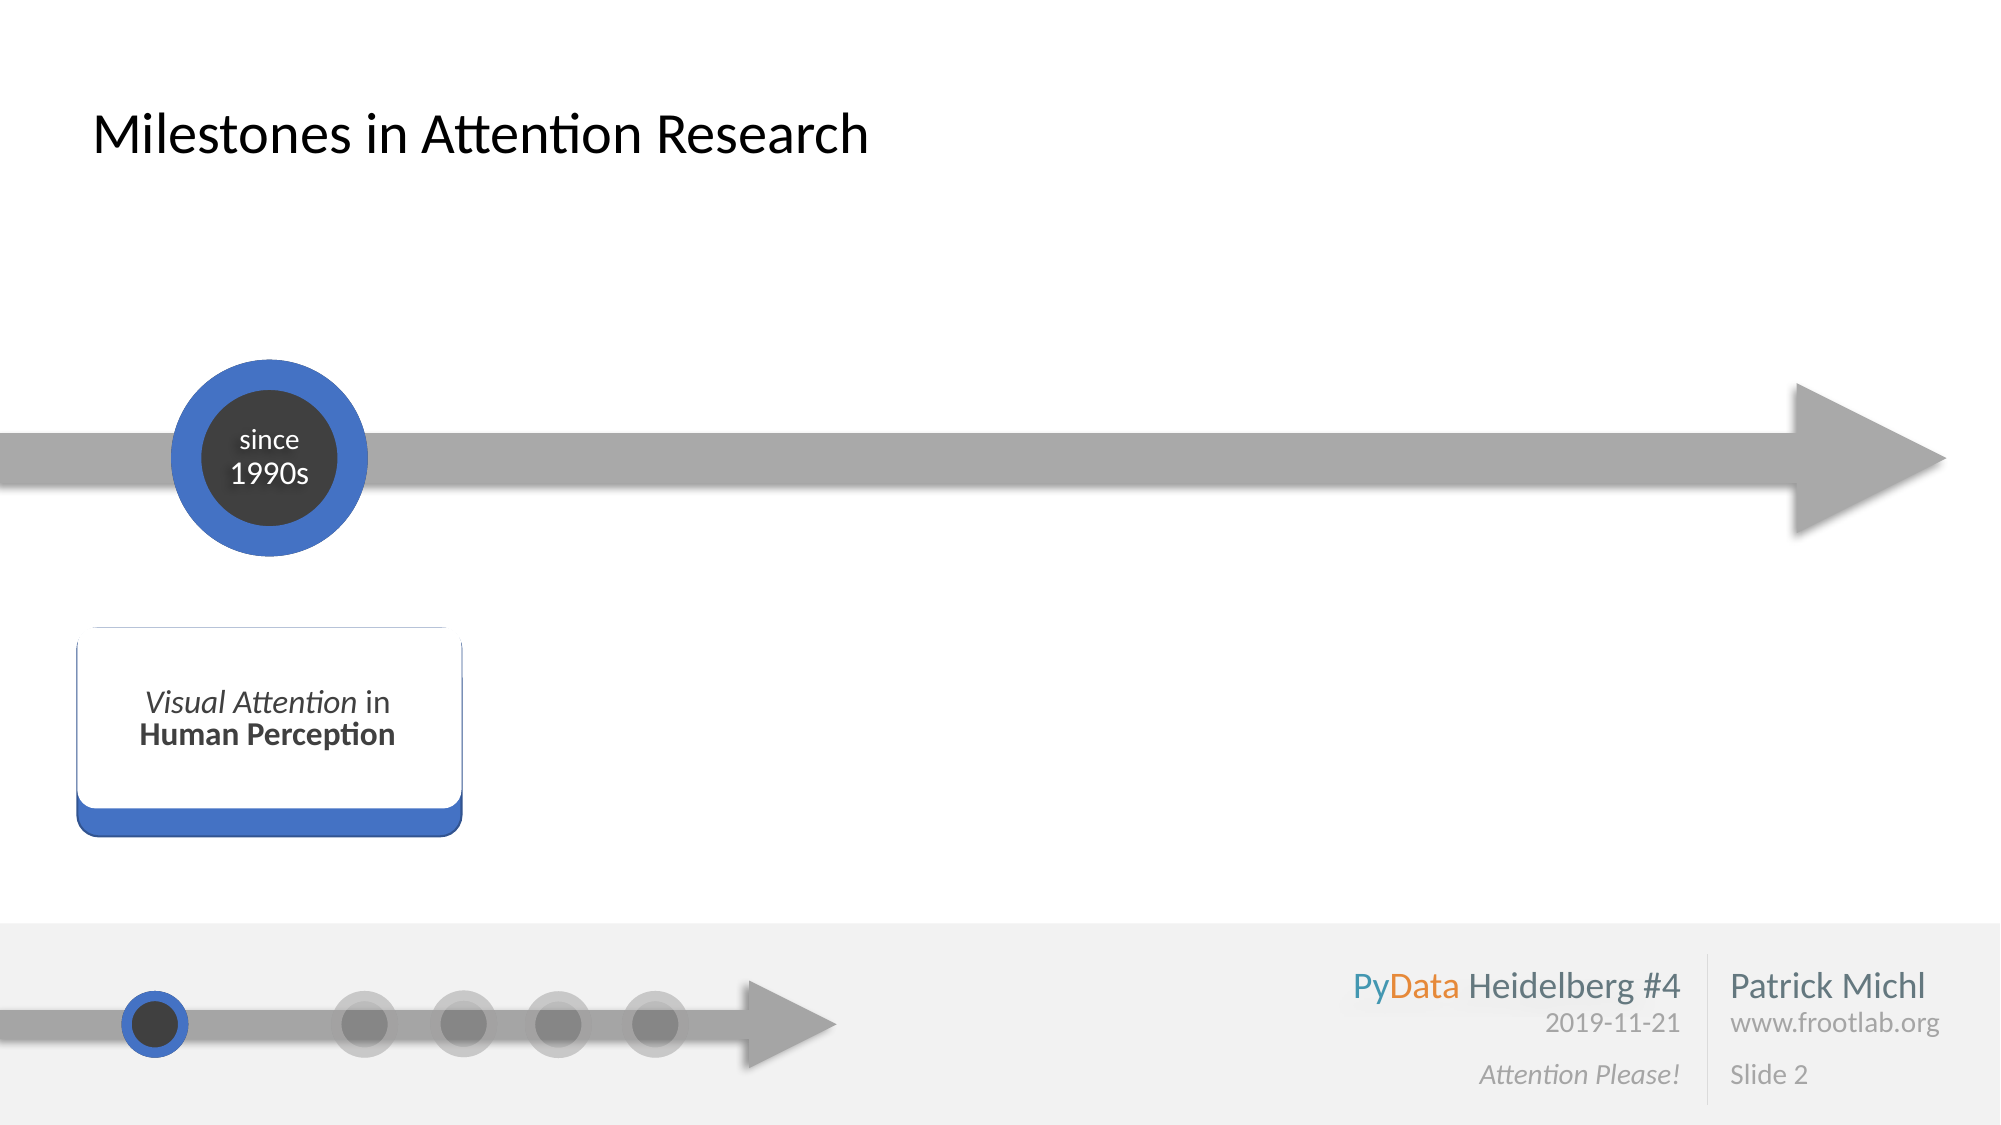

Milestones in Attention Research

since
1990s

Visual Attention in
Human Perception